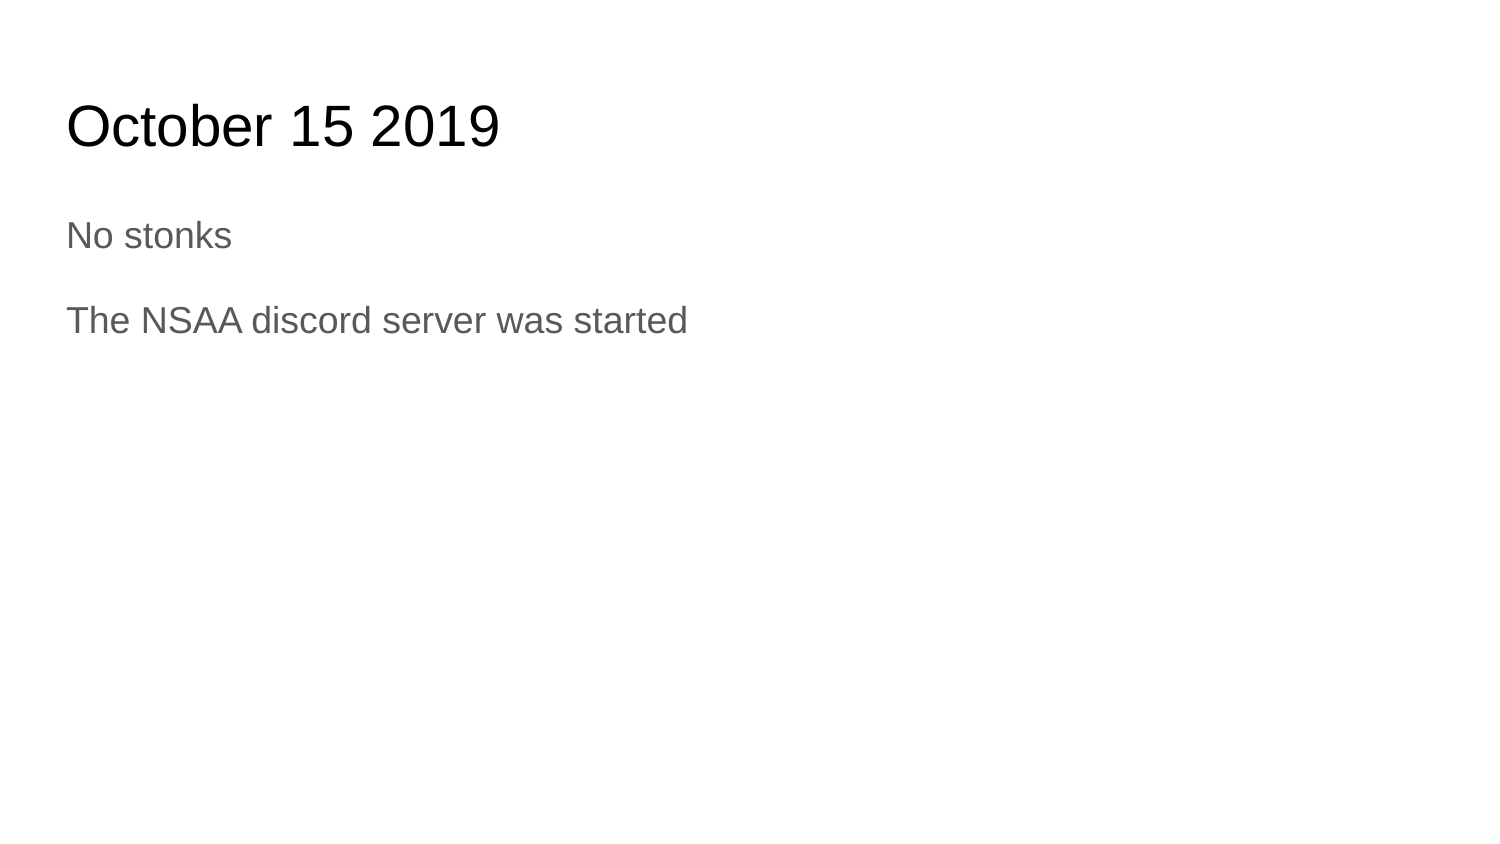

# October 15 2019
No stonks
The NSAA discord server was started